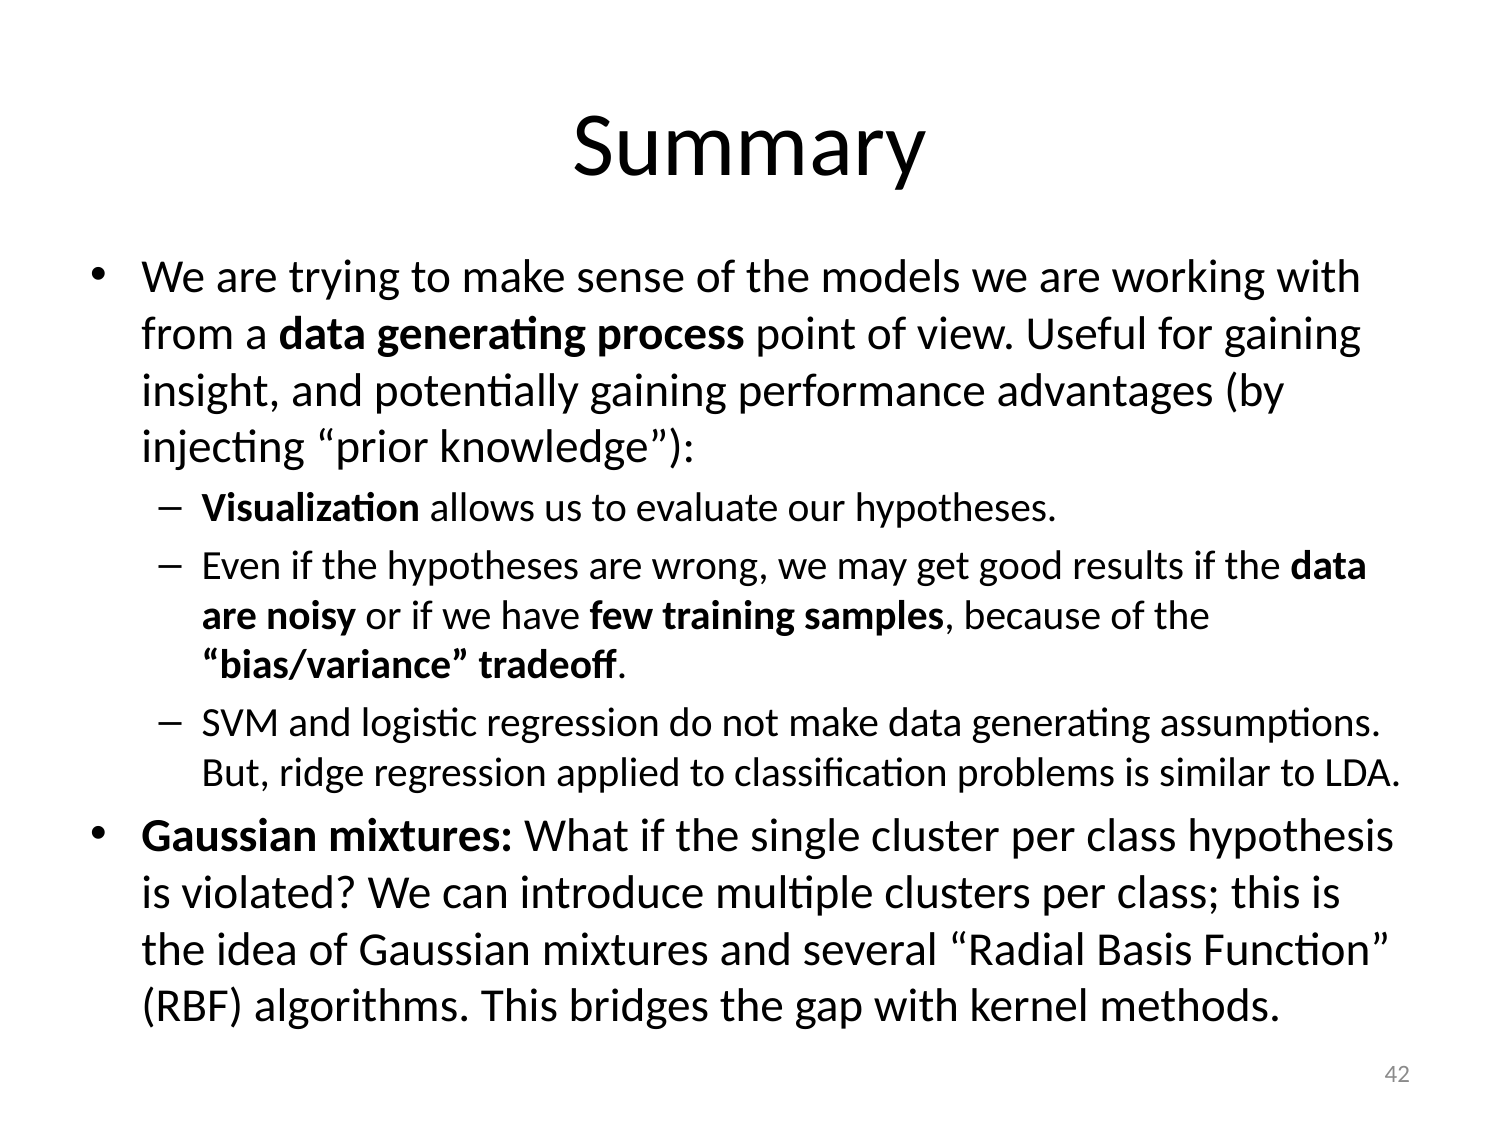

# Summary
We are trying to make sense of the models we are working with from a data generating process point of view. Useful for gaining insight, and potentially gaining performance advantages (by injecting “prior knowledge”):
Visualization allows us to evaluate our hypotheses.
Even if the hypotheses are wrong, we may get good results if the data are noisy or if we have few training samples, because of the “bias/variance” tradeoff.
SVM and logistic regression do not make data generating assumptions. But, ridge regression applied to classification problems is similar to LDA.
Gaussian mixtures: What if the single cluster per class hypothesis is violated? We can introduce multiple clusters per class; this is the idea of Gaussian mixtures and several “Radial Basis Function” (RBF) algorithms. This bridges the gap with kernel methods.
42